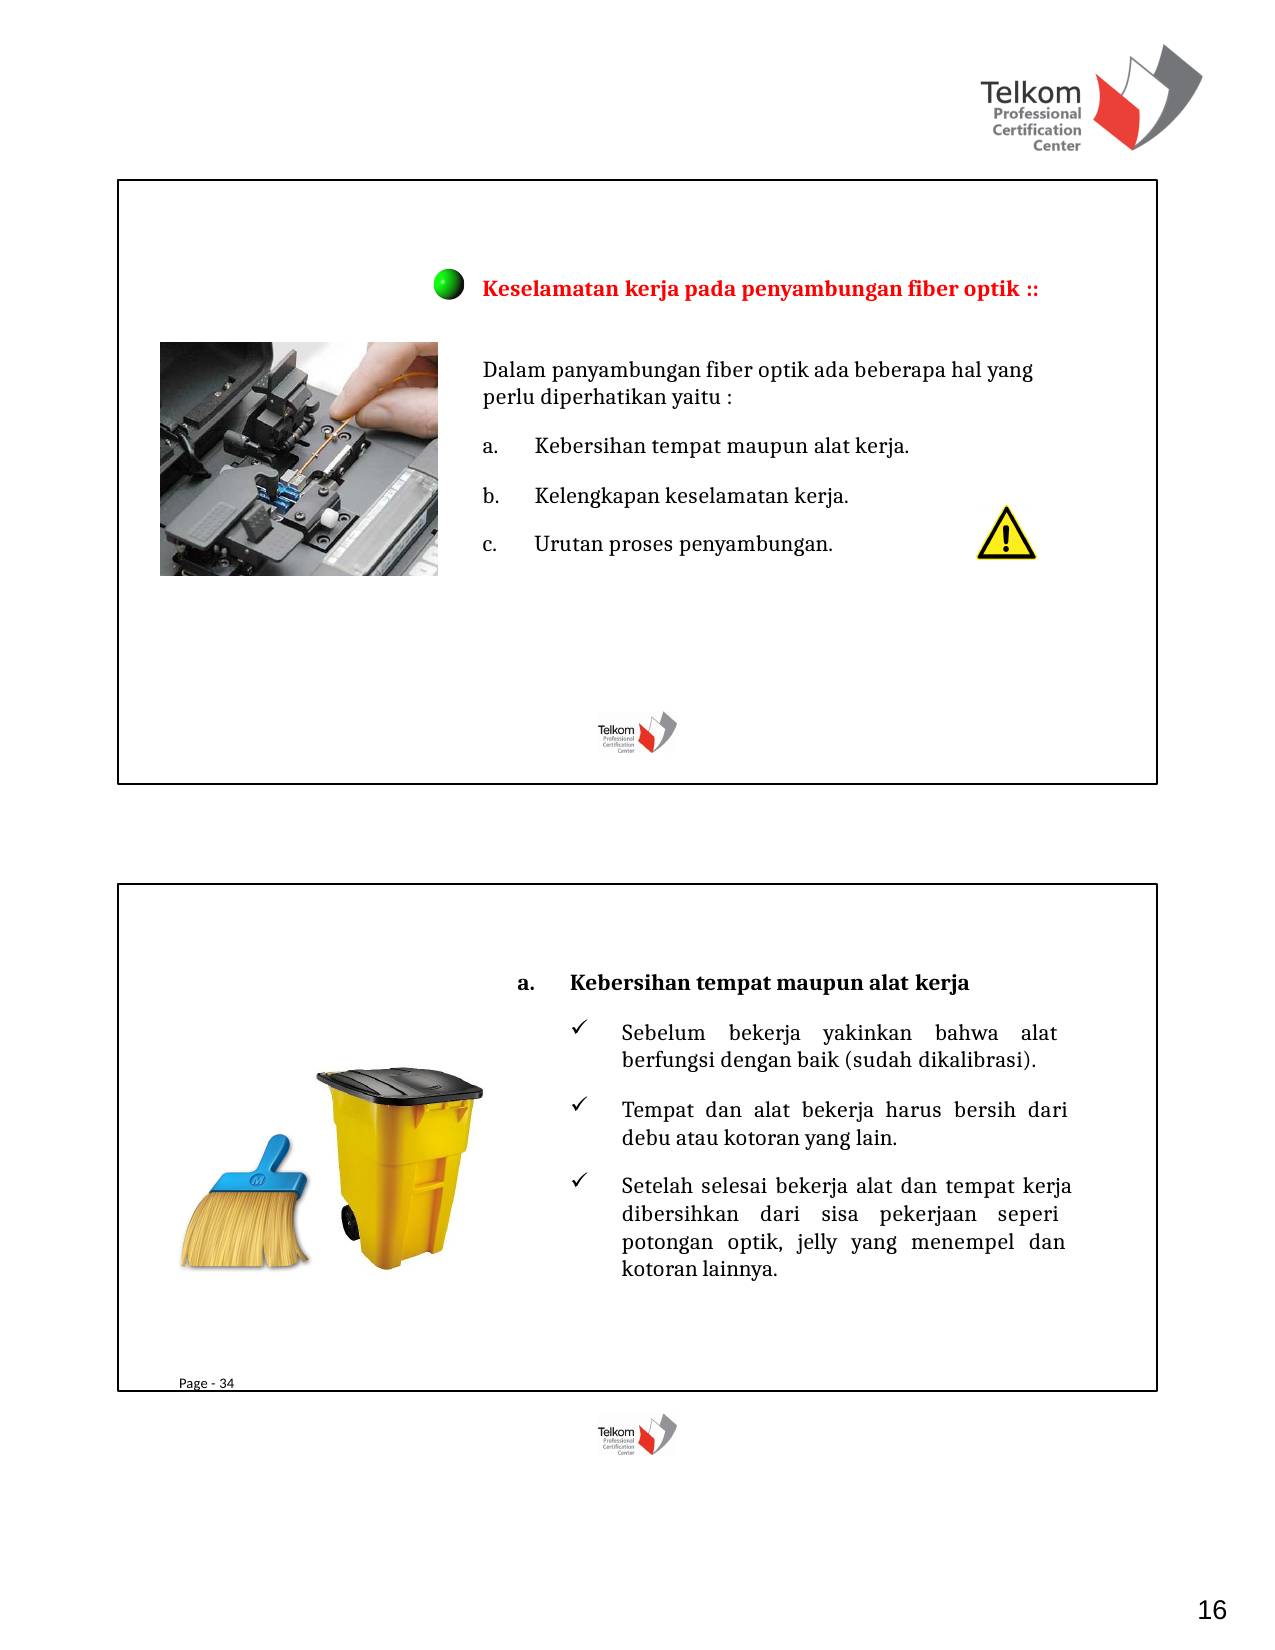

Keselamatan kerja pada penyambungan fiber optik ::

Dalam panyambungan fiber optik ada beberapa hal yang  perlu diperhatikan yaitu :
Kebersihan tempat maupun alat kerja.
Kelengkapan keselamatan kerja.
Urutan proses penyambungan.

Kebersihan tempat maupun alat kerja
Sebelum bekerja yakinkan bahwa alat  berfungsi dengan baik (sudah dikalibrasi).
Tempat dan alat bekerja harus bersih dari  debu atau kotoran yang lain.
Setelah selesai bekerja alat dan tempat kerja  dibersihkan dari sisa pekerjaan seperi  potongan optik, jelly yang menempel dan  kotoran lainnya.

Page - 34

16